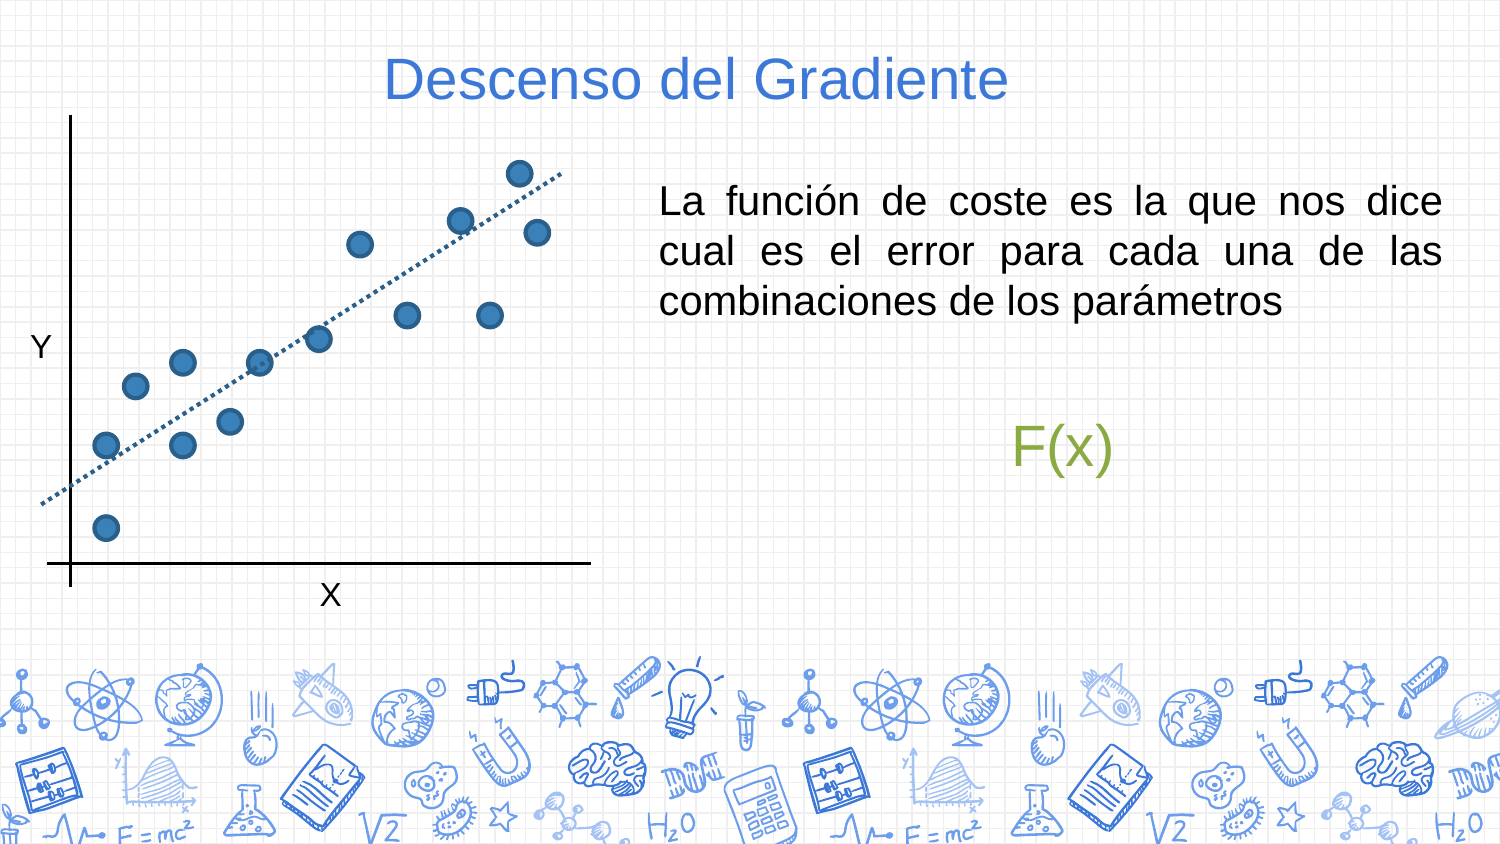

# Descenso del Gradiente

La función de coste es la que nos dice cual es el error para cada una de las combinaciones de los parámetros

Y

F(x)

X